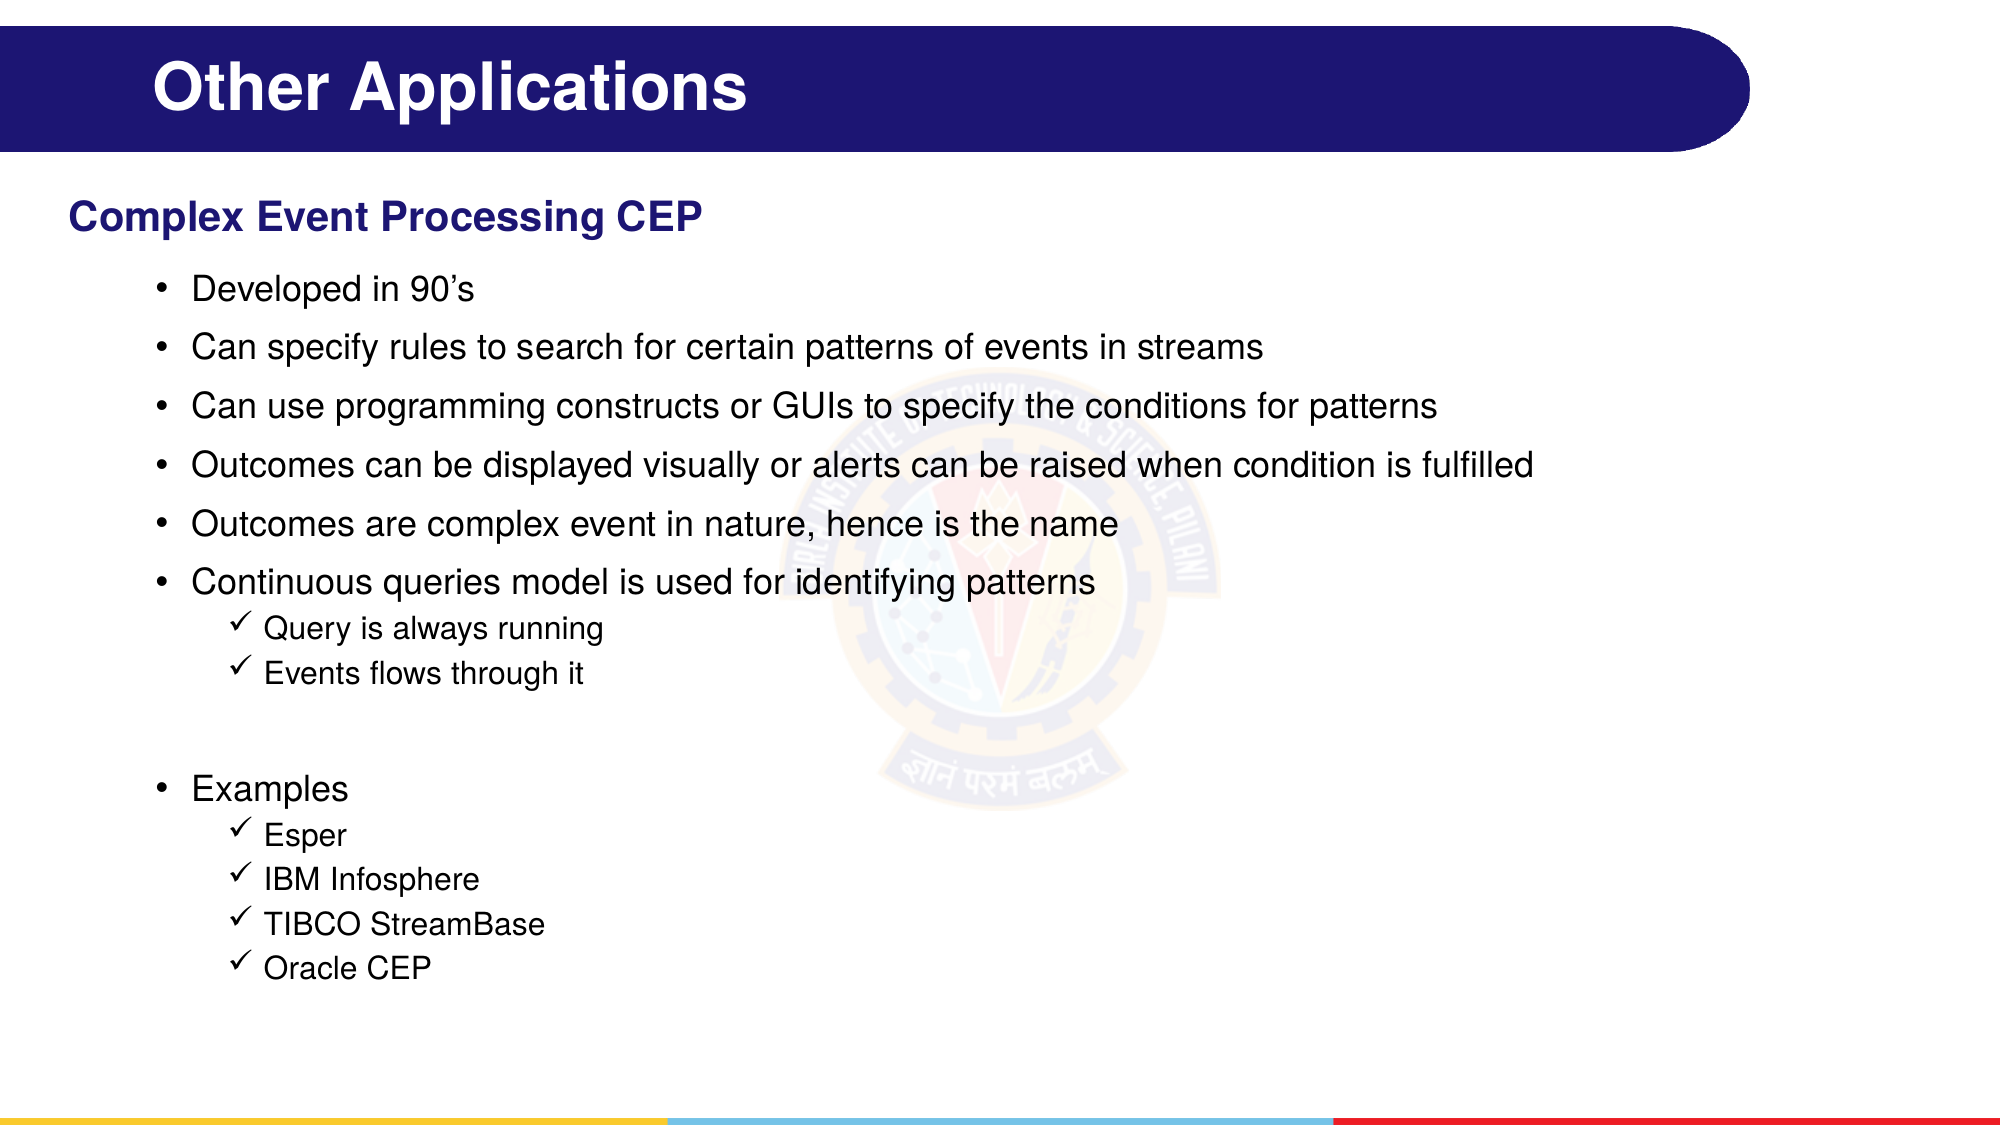

# Other Applications
Complex Event Processing CEP
Developed in 90’s
Can specify rules to search for certain patterns of events in streams
Can use programming constructs or GUIs to specify the conditions for patterns
Outcomes can be displayed visually or alerts can be raised when condition is fulfilled
Outcomes are complex event in nature, hence is the name
Continuous queries model is used for identifying patterns
Query is always running
Events flows through it

Examples
Esper
IBM Infosphere
TIBCO StreamBase
Oracle CEP